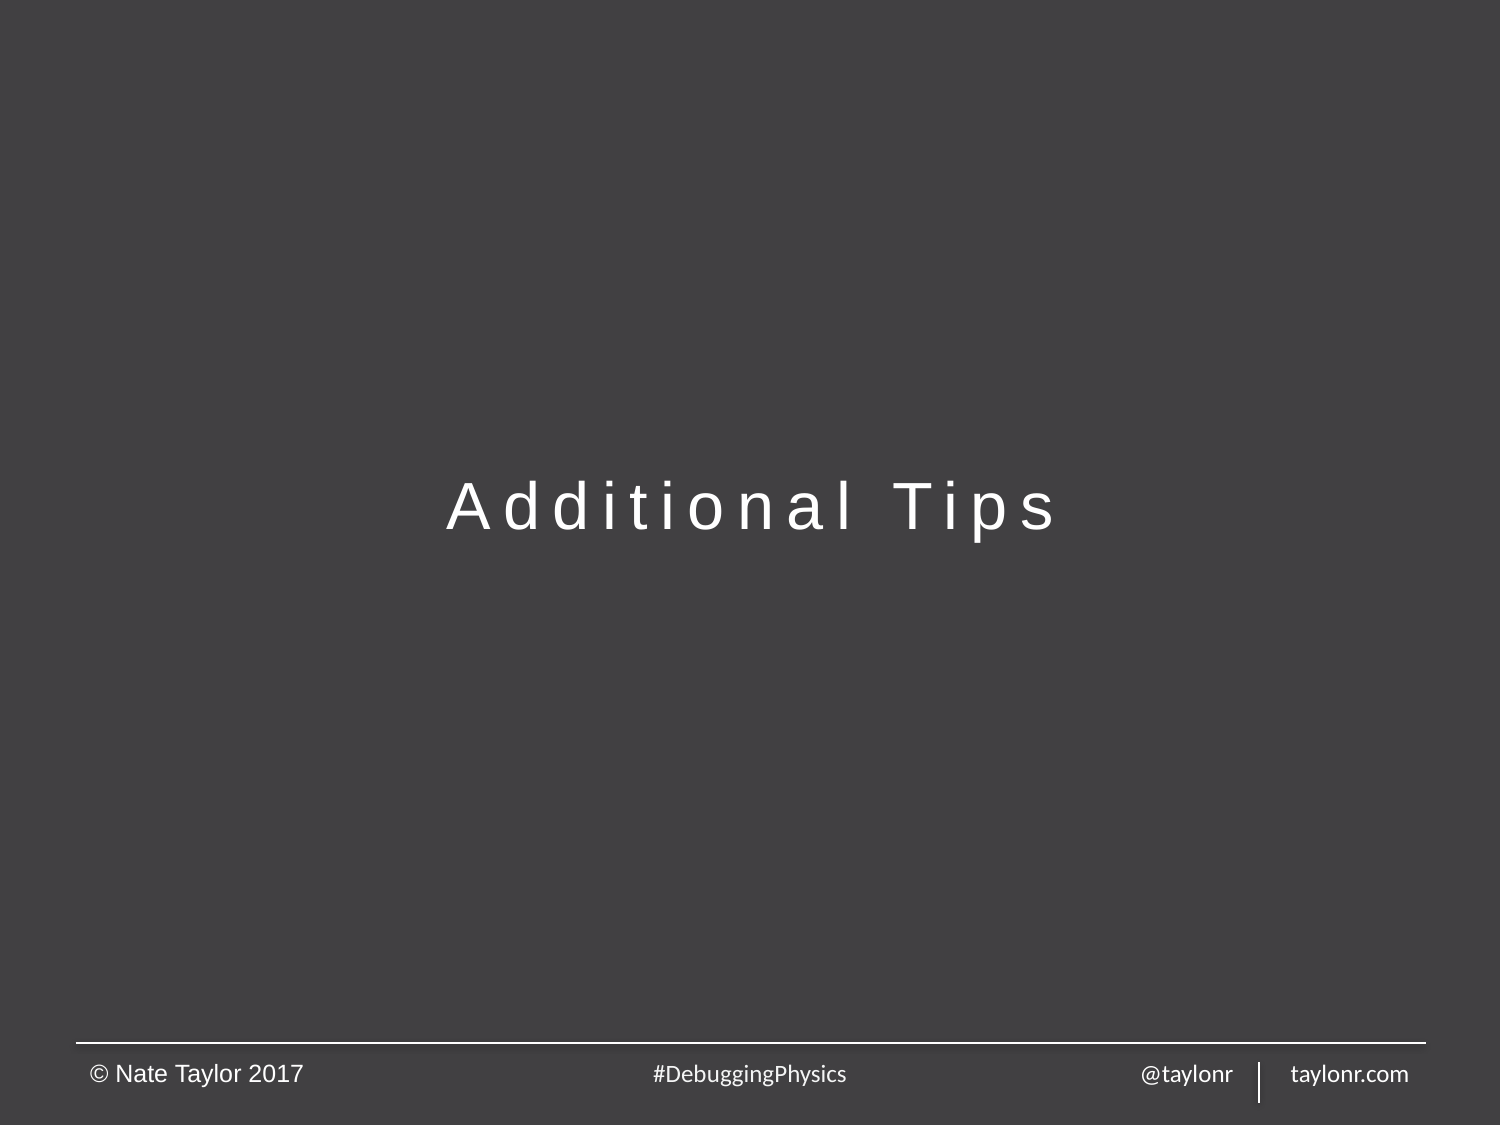

# Additional Tips
© Nate Taylor 2017
#DebuggingPhysics
@taylonr          taylonr.com